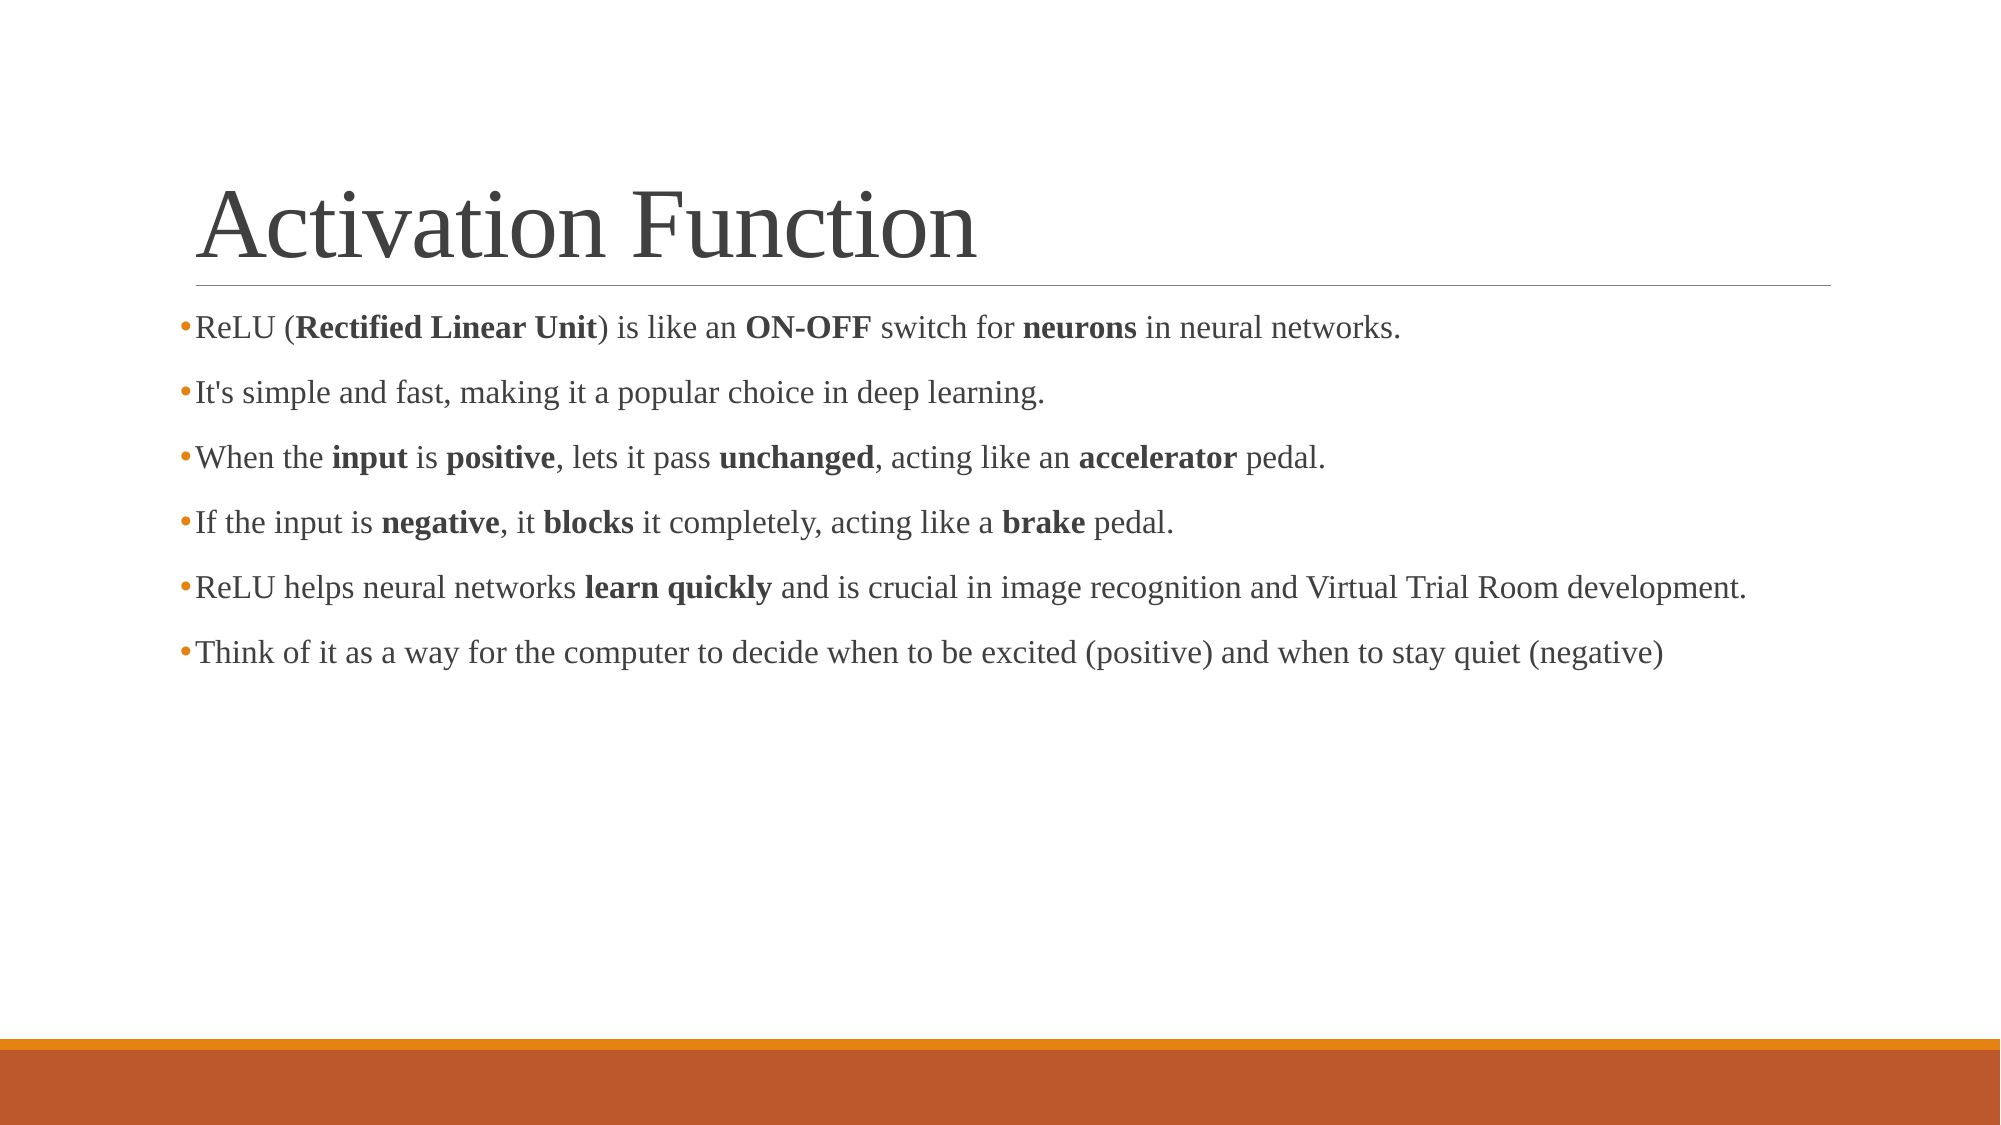

# Activation Function
ReLU (Rectified Linear Unit) is like an ON-OFF switch for neurons in neural networks.
It's simple and fast, making it a popular choice in deep learning.
When the input is positive, lets it pass unchanged, acting like an accelerator pedal.
If the input is negative, it blocks it completely, acting like a brake pedal.
ReLU helps neural networks learn quickly and is crucial in image recognition and Virtual Trial Room development.
Think of it as a way for the computer to decide when to be excited (positive) and when to stay quiet (negative)